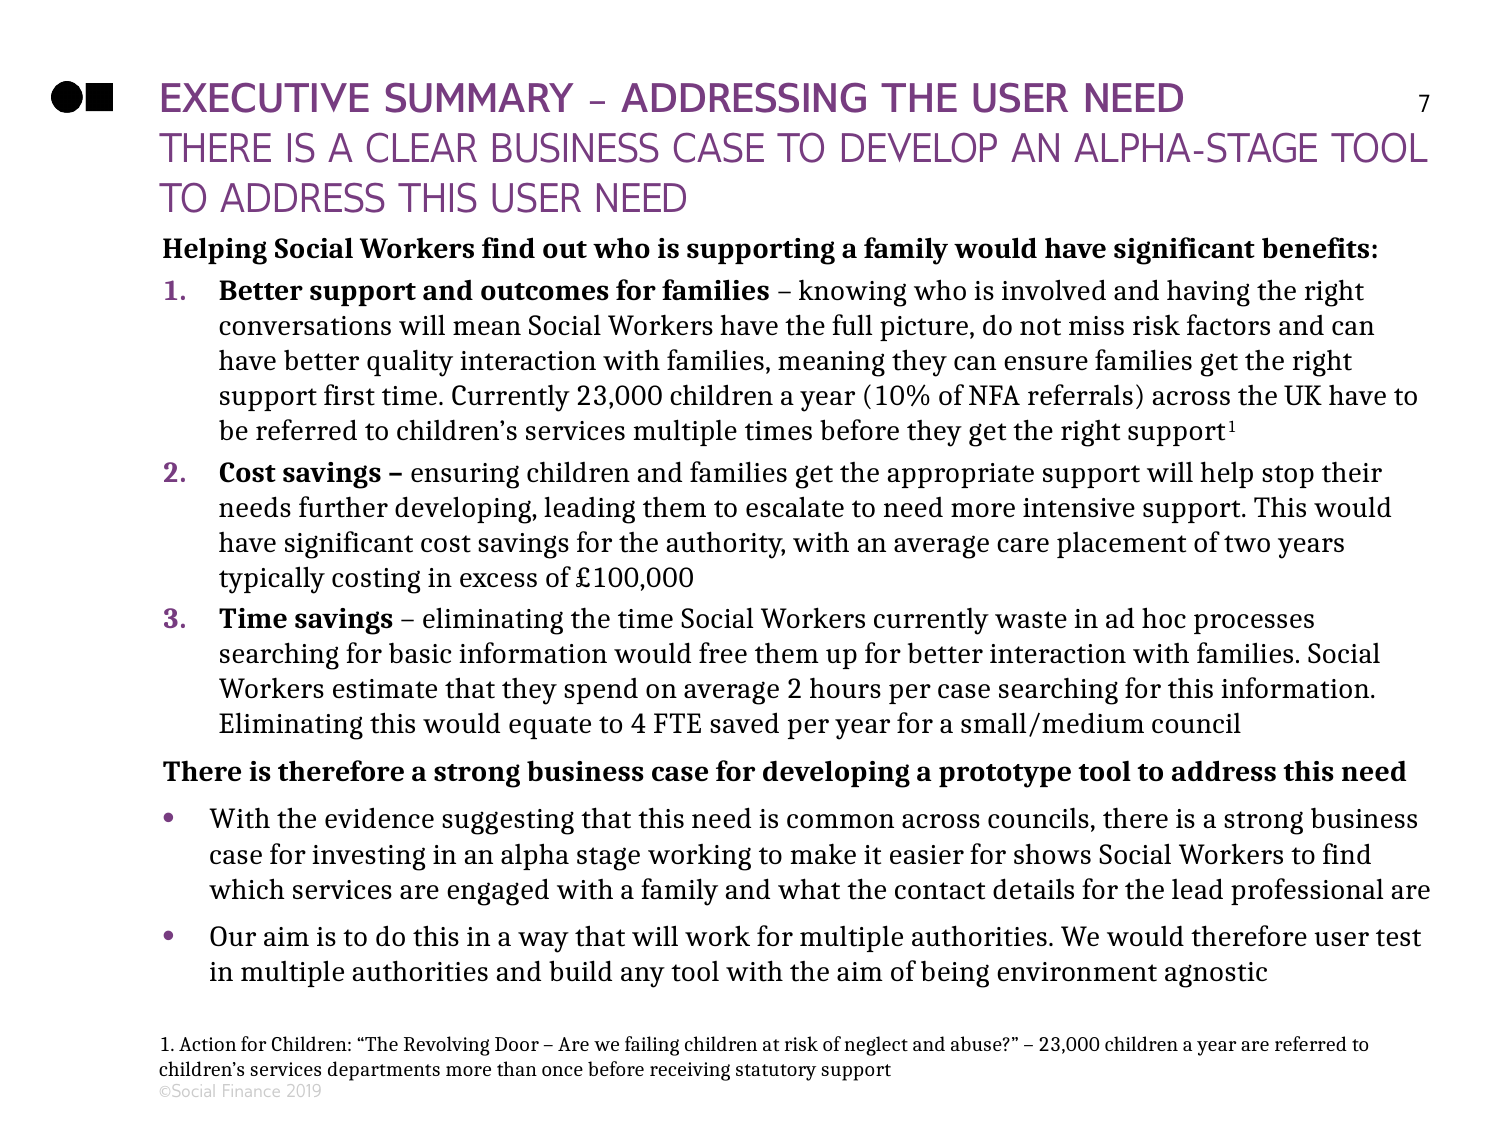

# Executive summary – addressing the user need There is a clear business case to develop an alpha-stage tool to address this user need
7
Helping Social Workers find out who is supporting a family would have significant benefits:
Better support and outcomes for families – knowing who is involved and having the right conversations will mean Social Workers have the full picture, do not miss risk factors and can have better quality interaction with families, meaning they can ensure families get the right support first time. Currently 23,000 children a year (10% of NFA referrals) across the UK have to be referred to children’s services multiple times before they get the right support1
Cost savings – ensuring children and families get the appropriate support will help stop their needs further developing, leading them to escalate to need more intensive support. This would have significant cost savings for the authority, with an average care placement of two years typically costing in excess of £100,000
Time savings – eliminating the time Social Workers currently waste in ad hoc processes searching for basic information would free them up for better interaction with families. Social Workers estimate that they spend on average 2 hours per case searching for this information. Eliminating this would equate to 4 FTE saved per year for a small/medium council
There is therefore a strong business case for developing a prototype tool to address this need
With the evidence suggesting that this need is common across councils, there is a strong business case for investing in an alpha stage working to make it easier for shows Social Workers to find which services are engaged with a family and what the contact details for the lead professional are
Our aim is to do this in a way that will work for multiple authorities. We would therefore user test in multiple authorities and build any tool with the aim of being environment agnostic

1. Action for Children: “The Revolving Door – Are we failing children at risk of neglect and abuse?” – 23,000 children a year are referred to children’s services departments more than once before receiving statutory support